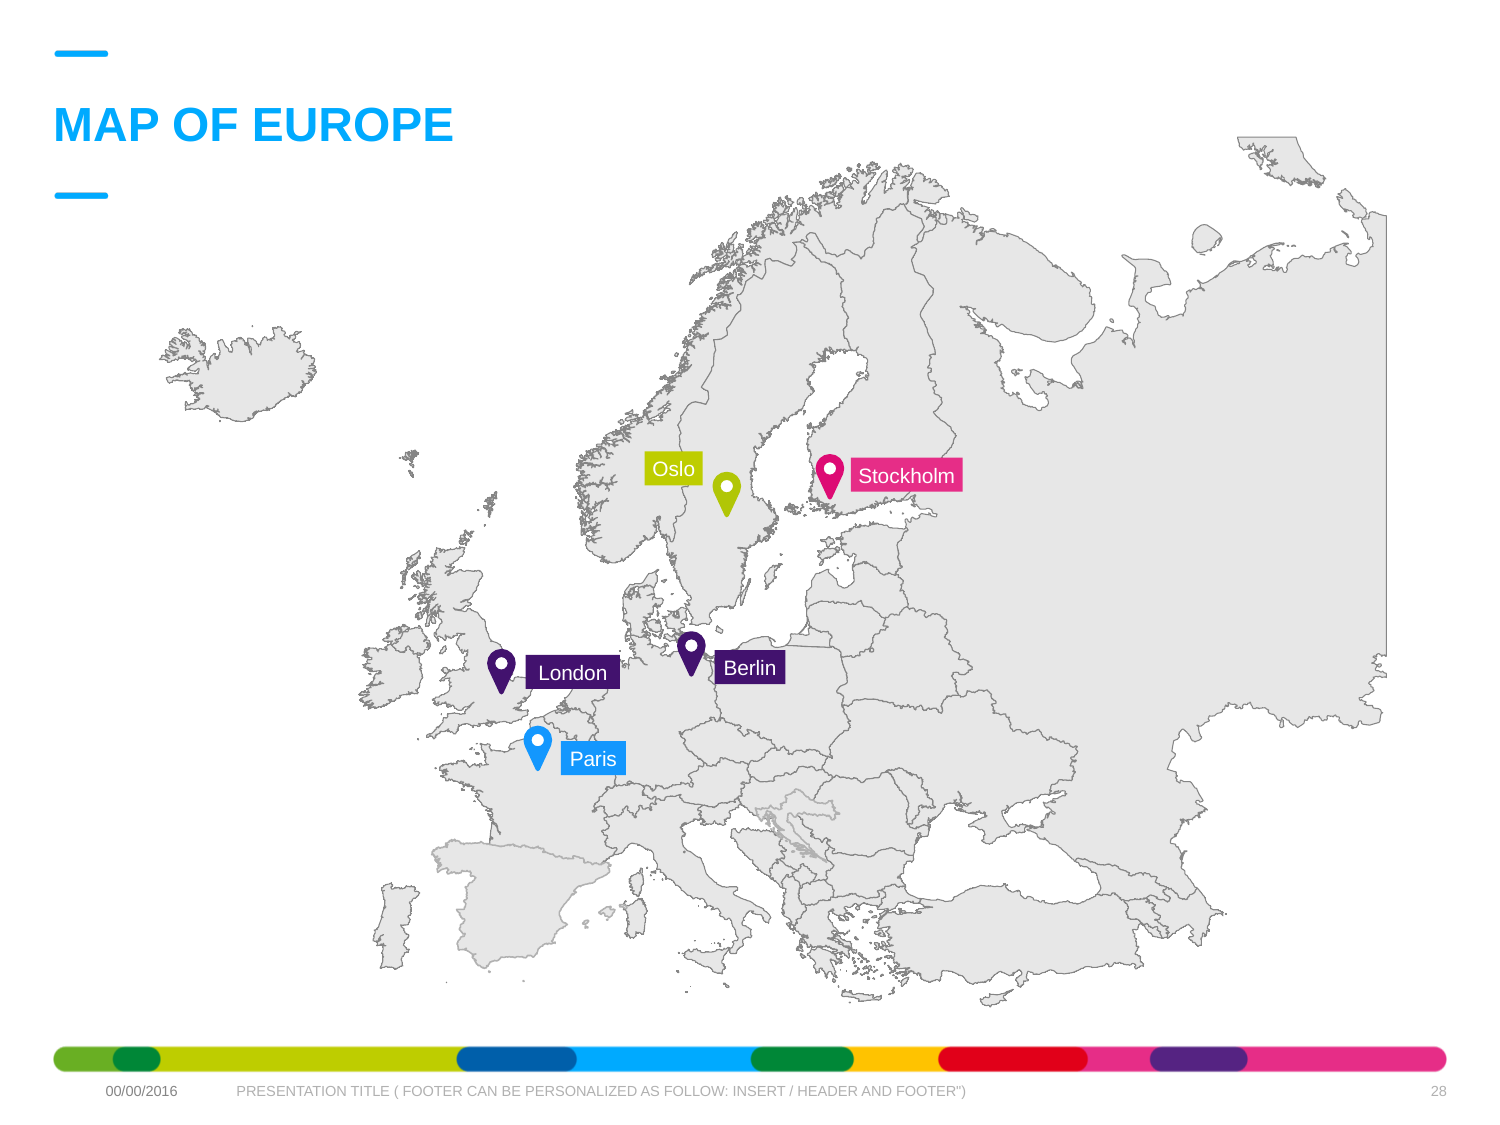

# MAP OF EUROPE

Oslo

Stockholm

Berlin

London

Paris

28
00/00/2016
PRESENTATION TITLE ( FOOTER CAN BE PERSONALIZED AS FOLLOW: INSERT / HEADER AND FOOTER")